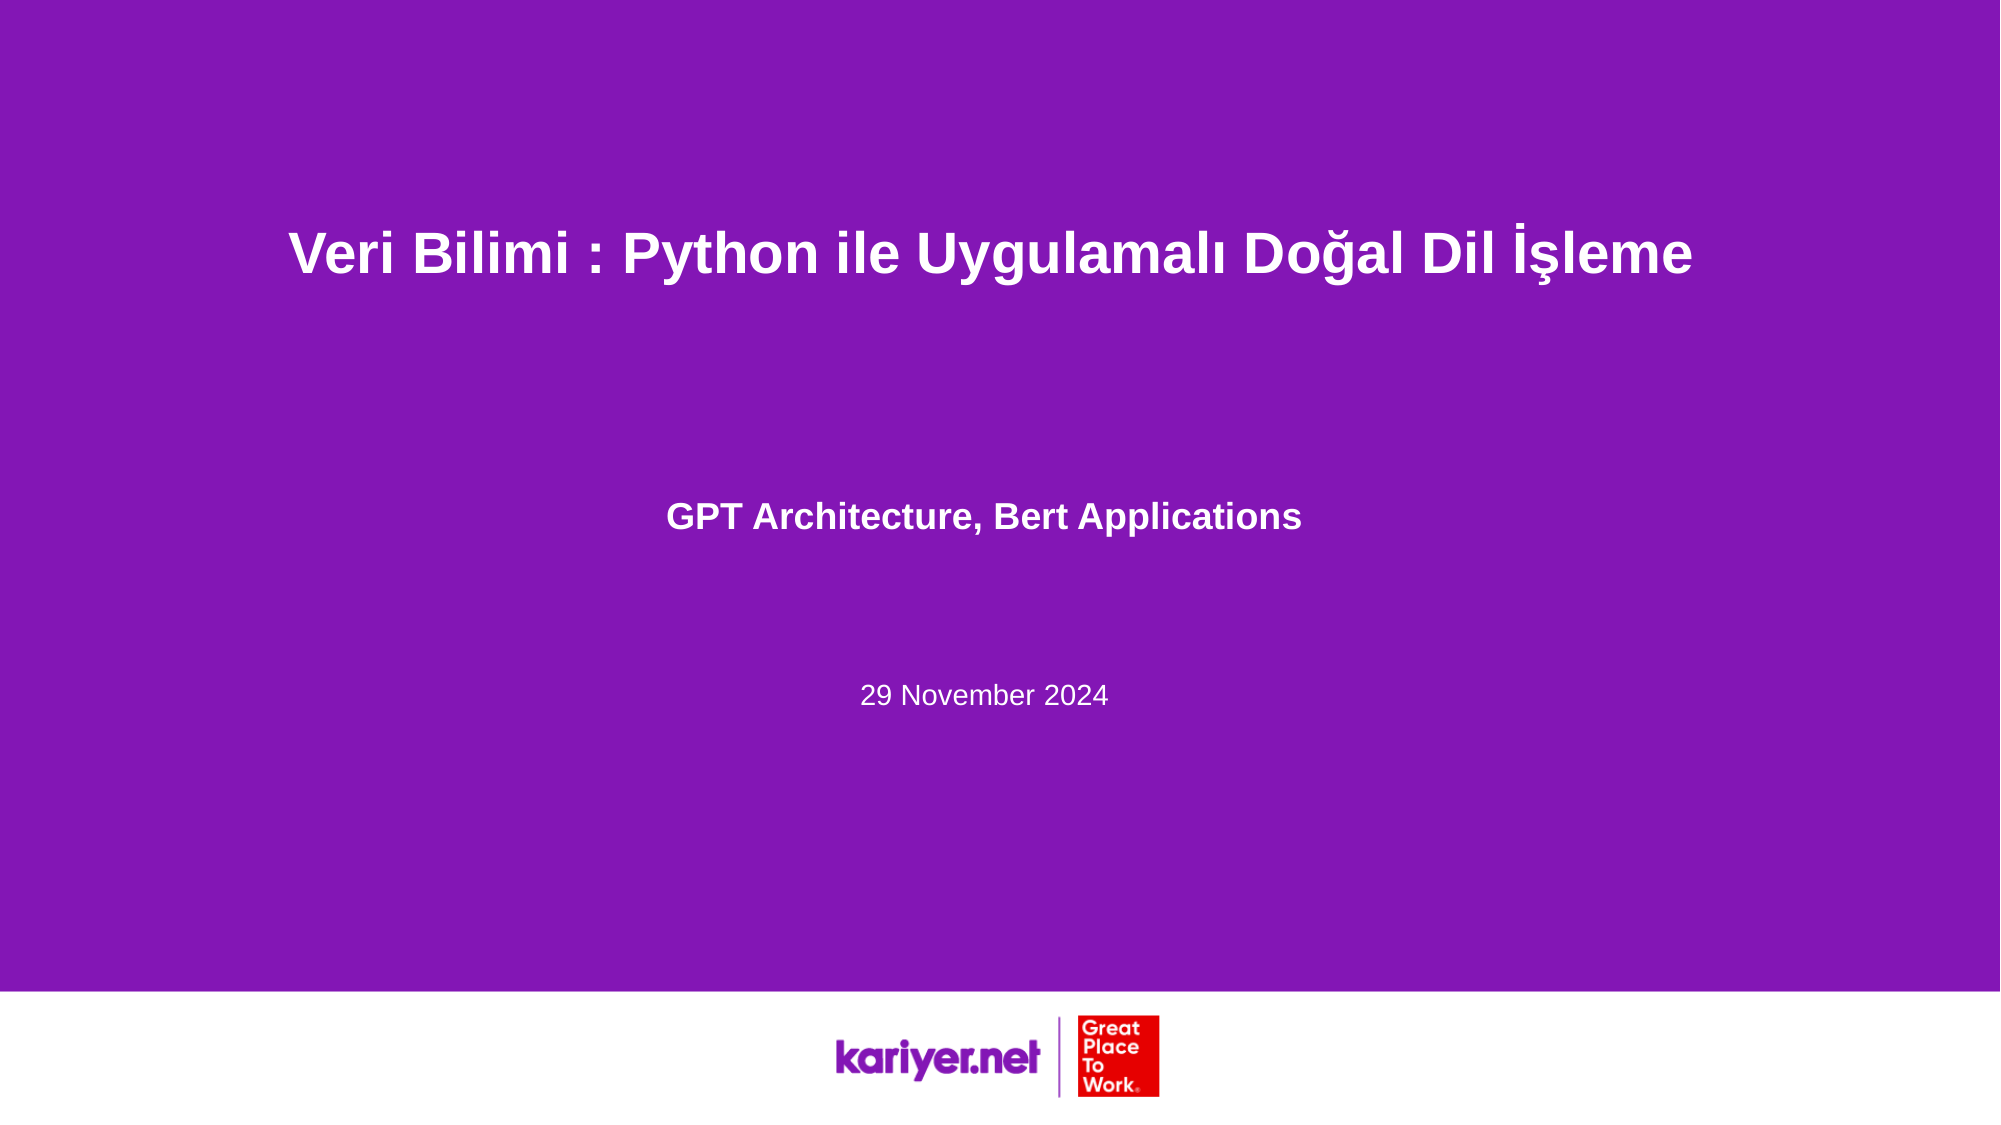

Veri Bilimi : Python ile Uygulamalı Doğal Dil İşleme
GPT Architecture, Bert Applications

29 November 2024